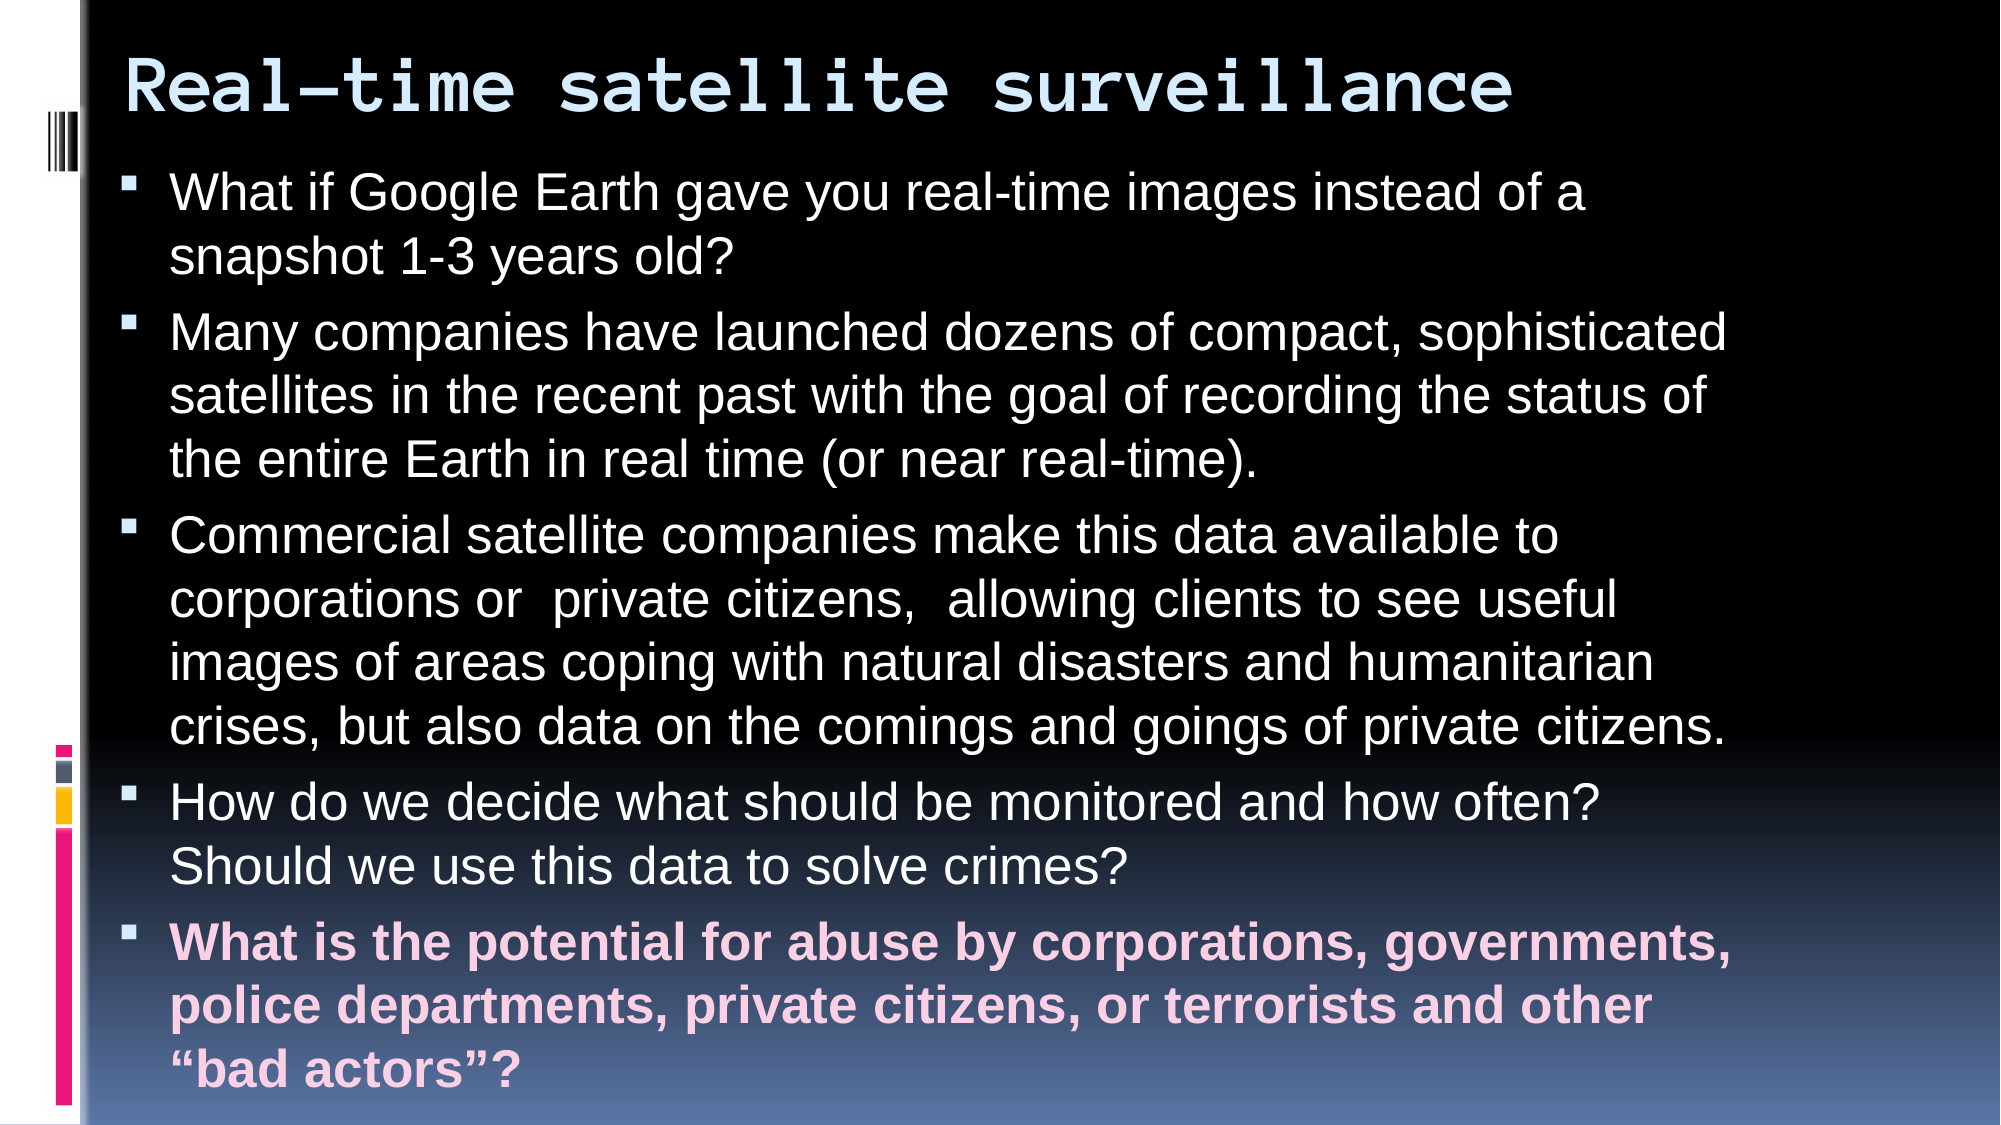

# Real-time satellite surveillance
What if Google Earth gave you real-time images instead of a snapshot 1-3 years old?
Many companies have launched dozens of compact, sophisticated satellites in the recent past with the goal of recording the status of the entire Earth in real time (or near real-time).
Commercial satellite companies make this data available to corporations or  private citizens,  allowing clients to see useful images of areas coping with natural disasters and humanitarian crises, but also data on the comings and goings of private citizens.
How do we decide what should be monitored and how often? Should we use this data to solve crimes?
What is the potential for abuse by corporations, governments, police departments, private citizens, or terrorists and other “bad actors”?